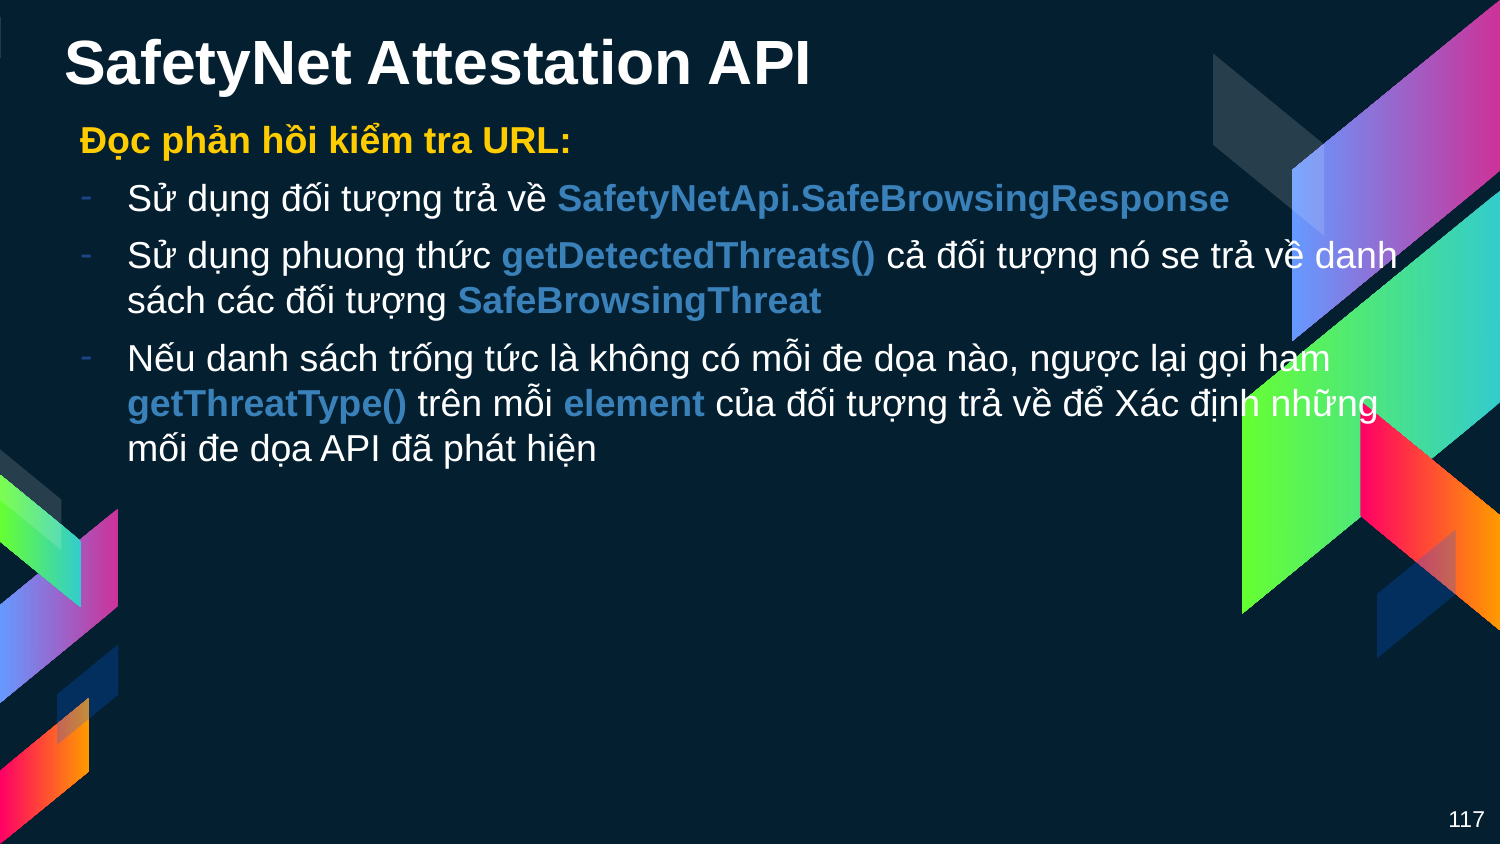

# SafetyNet Attestation API
Đọc phản hồi kiểm tra URL:
Sử dụng đối tượng trả về SafetyNetApi.SafeBrowsingResponse
Sử dụng phuong thức getDetectedThreats() cả đối tượng nó se trả về danh sách các đối tượng SafeBrowsingThreat
Nếu danh sách trống tức là không có mỗi đe dọa nào, ngược lại gọi ham  getThreatType() trên mỗi element của đối tượng trả về để Xác định những mối đe dọa API đã phát hiện

117